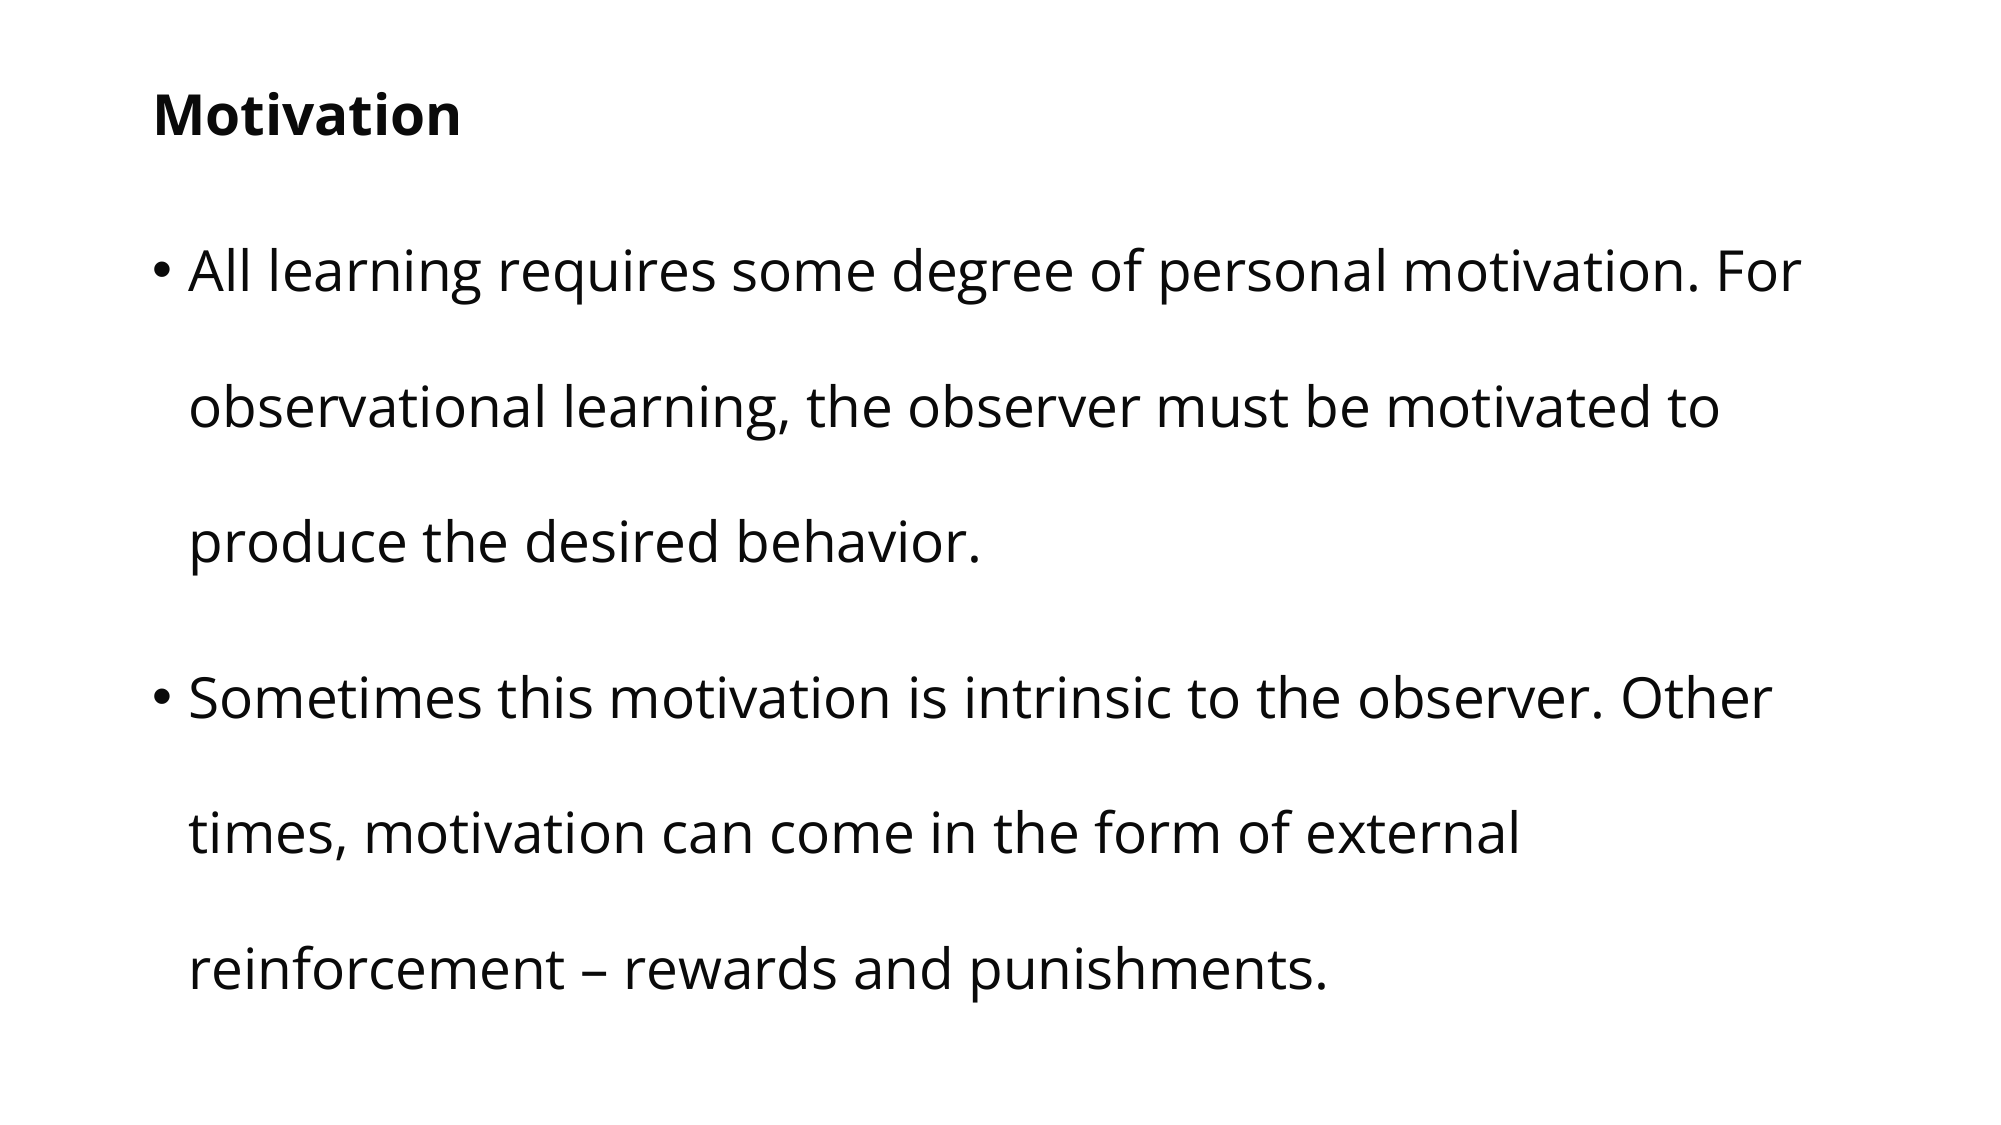

#
Motivation
All learning requires some degree of personal motivation. For observational learning, the observer must be motivated to produce the desired behavior.
Sometimes this motivation is intrinsic to the observer. Other times, motivation can come in the form of external reinforcement – rewards and punishments.